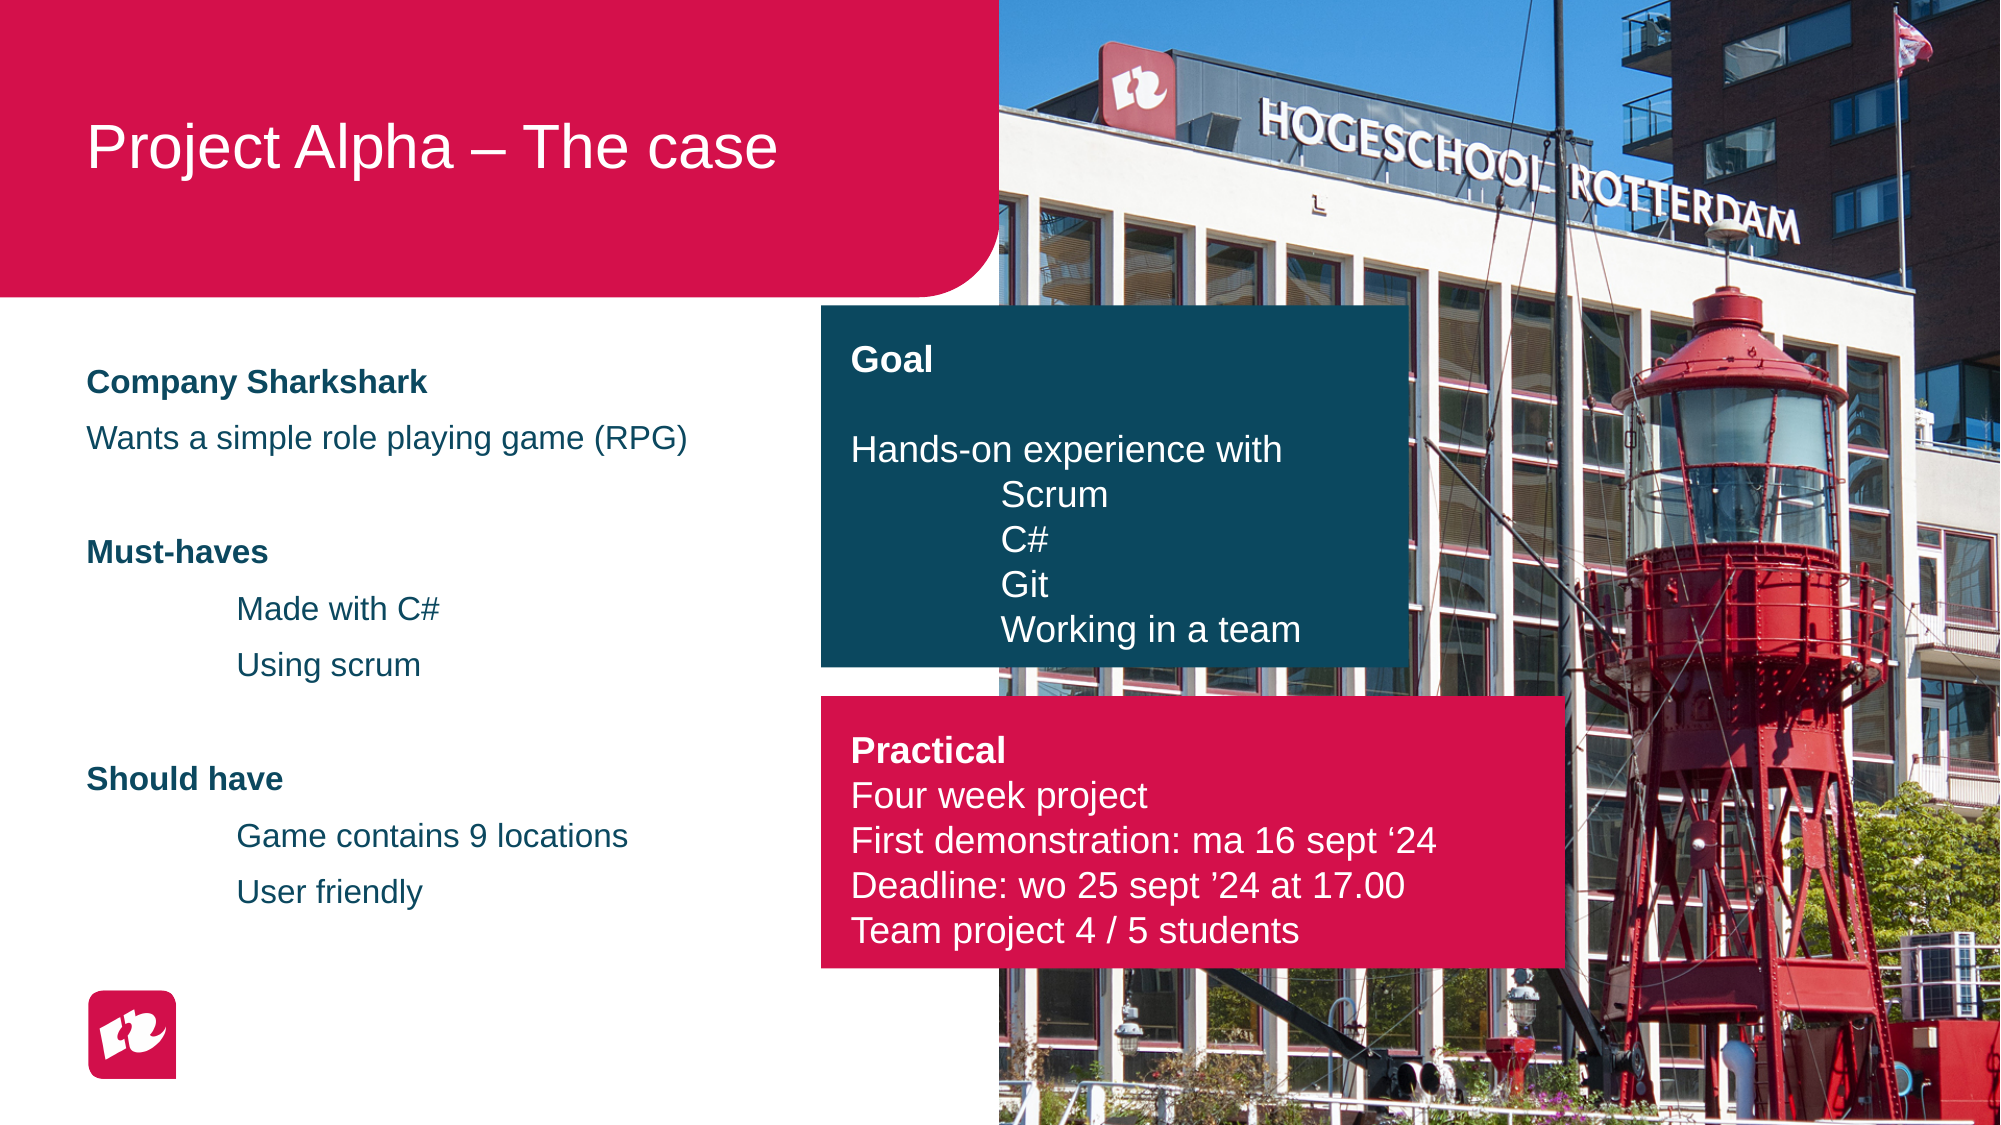

# Project Alpha – The case
Goal

Hands-on experience with
	Scrum
	C#
	Git
	Working in a team
Company Sharkshark
Wants a simple role playing game (RPG)

Must-haves
	Made with C#
	Using scrum

Should have
	Game contains 9 locations
	User friendly
Practical
Four week project
First demonstration: ma 16 sept ‘24
Deadline: wo 25 sept ’24 at 17.00
Team project 4 / 5 students